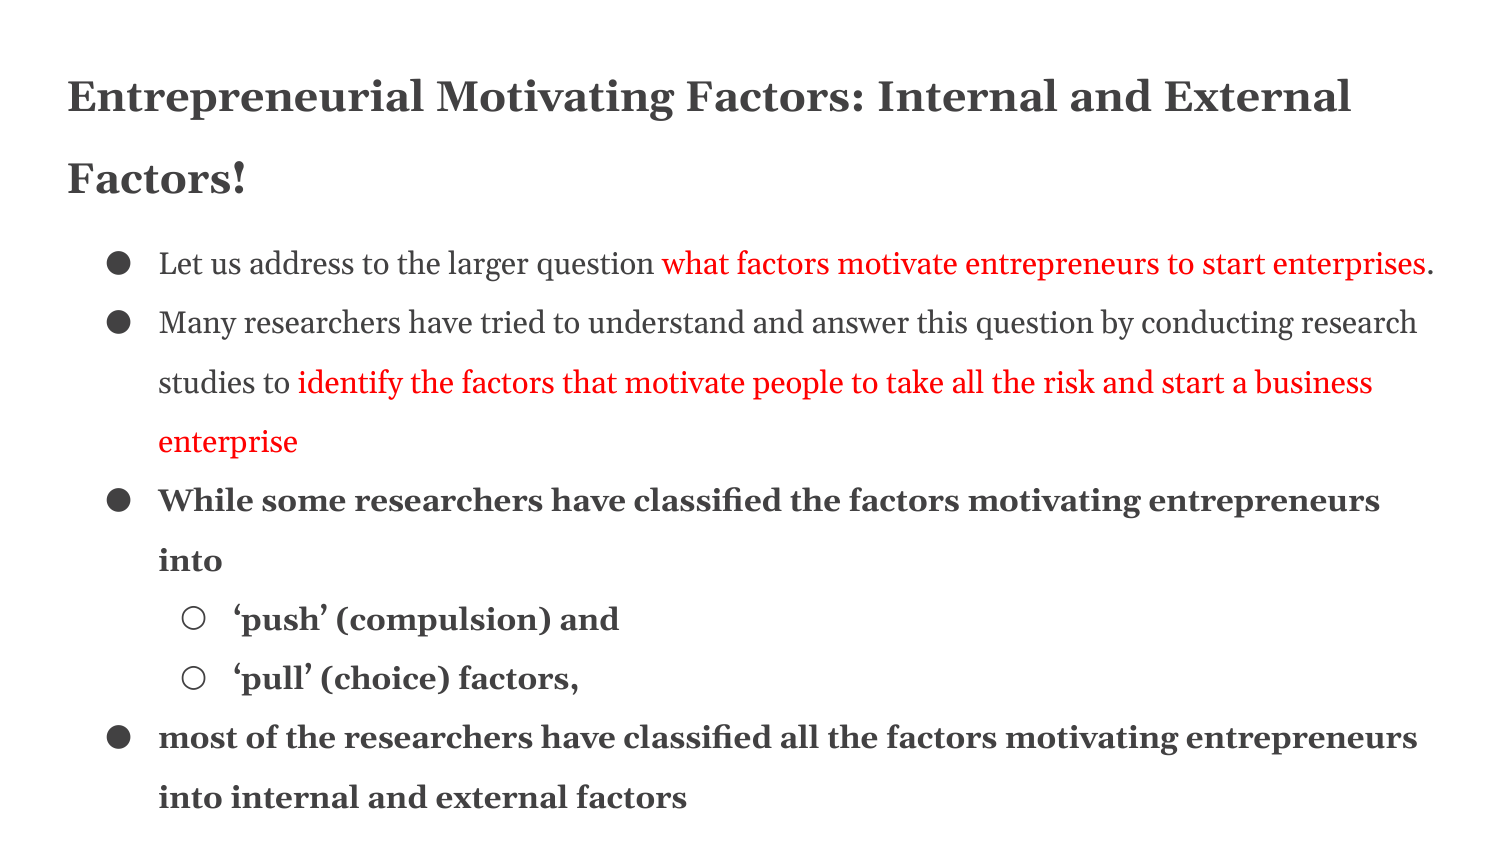

# Entrepreneurial Motivating Factors: Internal and External Factors!
Let us address to the larger question what factors motivate entrepreneurs to start enterprises.
Many researchers have tried to understand and answer this question by conducting research studies to identify the factors that motivate people to take all the risk and start a business enterprise
While some researchers have classified the factors motivating entrepreneurs into
‘push’ (compulsion) and
‘pull’ (choice) factors,
most of the researchers have classified all the factors motivating entrepreneurs into internal and external factors